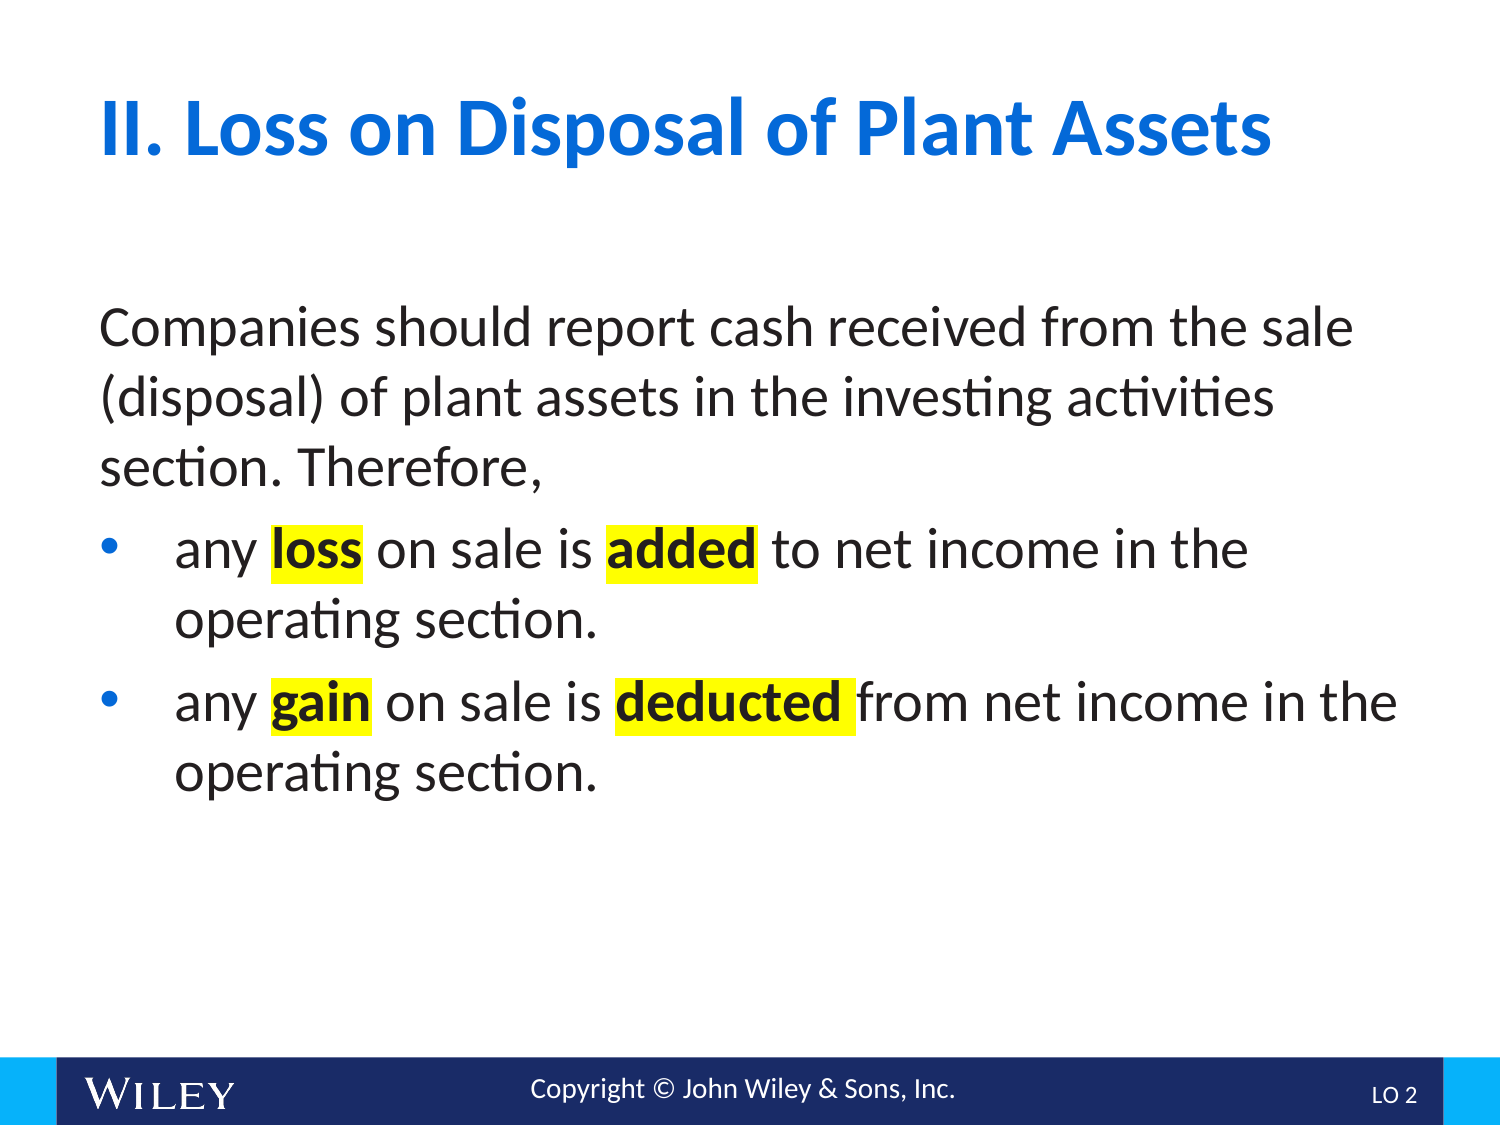

# II. Loss on Disposal of Plant Assets
Companies should report cash received from the sale (disposal) of plant assets in the investing activities section. Therefore,
any loss on sale is added to net income in the operating section.
any gain on sale is deducted from net income in the operating section.
L O 2